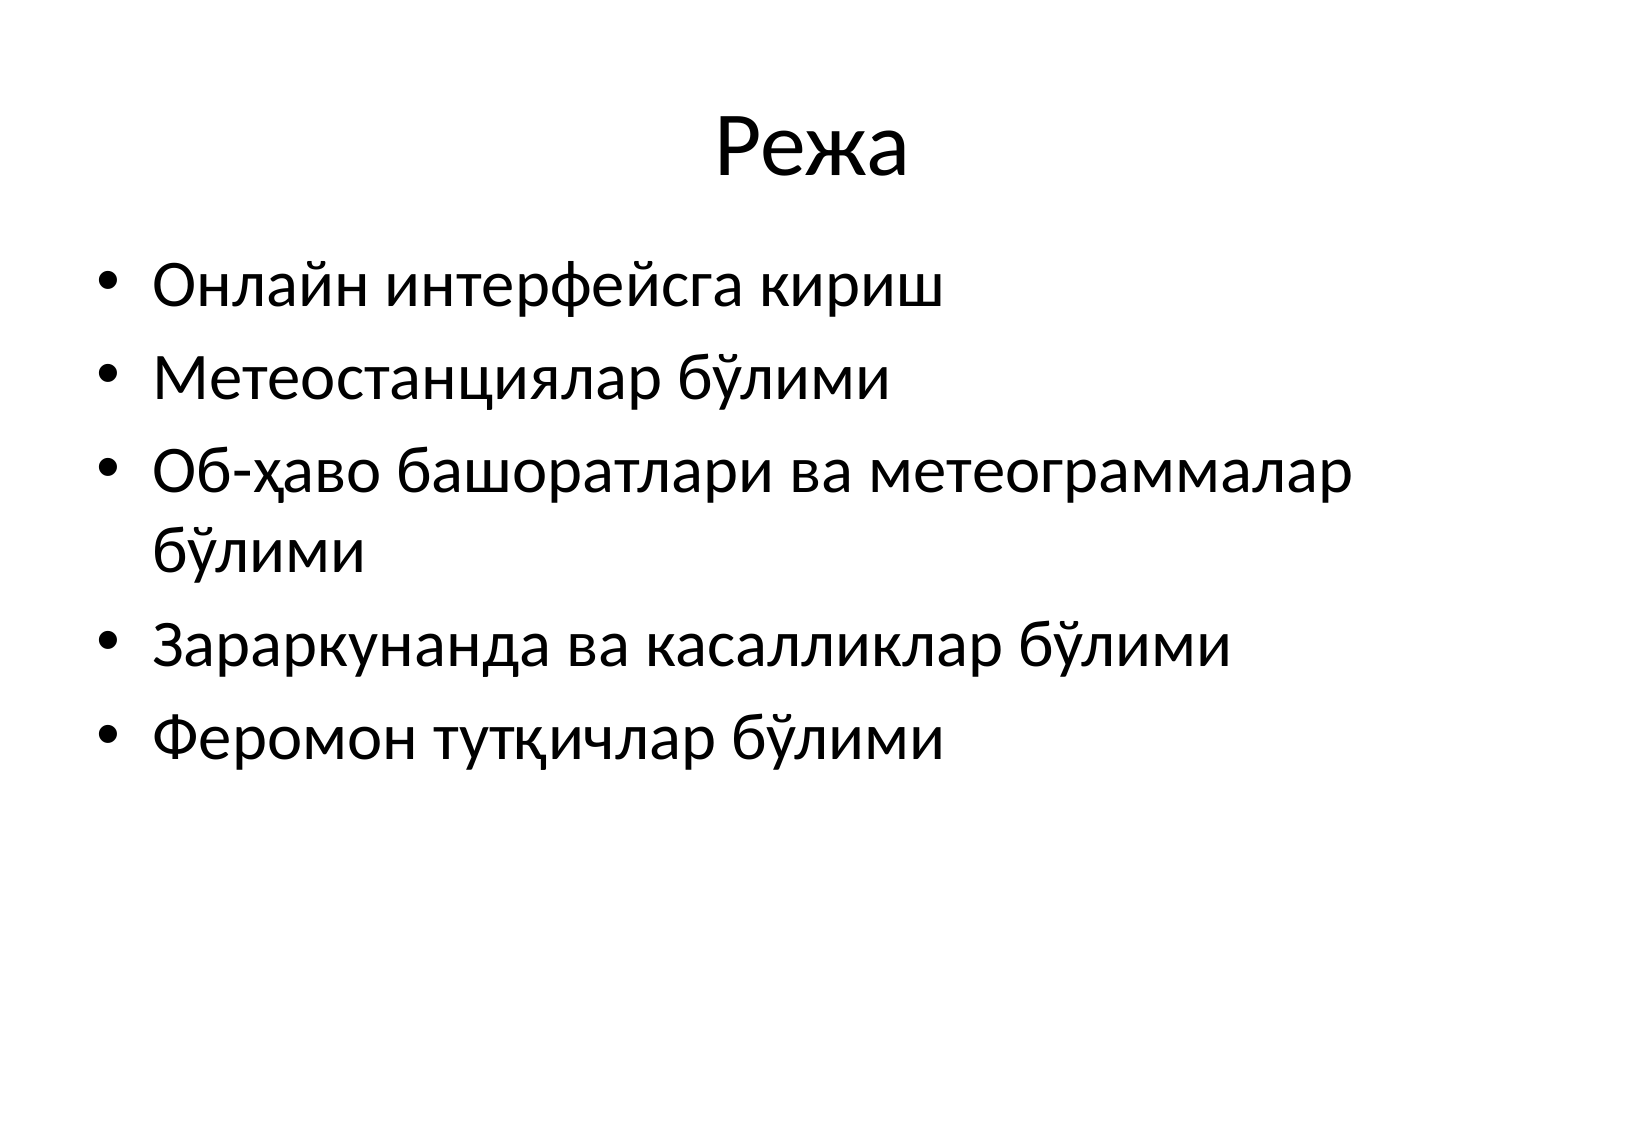

# Режа
Онлайн интерфейсга кириш
Метеостанциялар бўлими
Об-ҳаво башоратлари ва метеограммалар бўлими
Зараркунанда ва касалликлар бўлими
Феромон тутқичлар бўлими